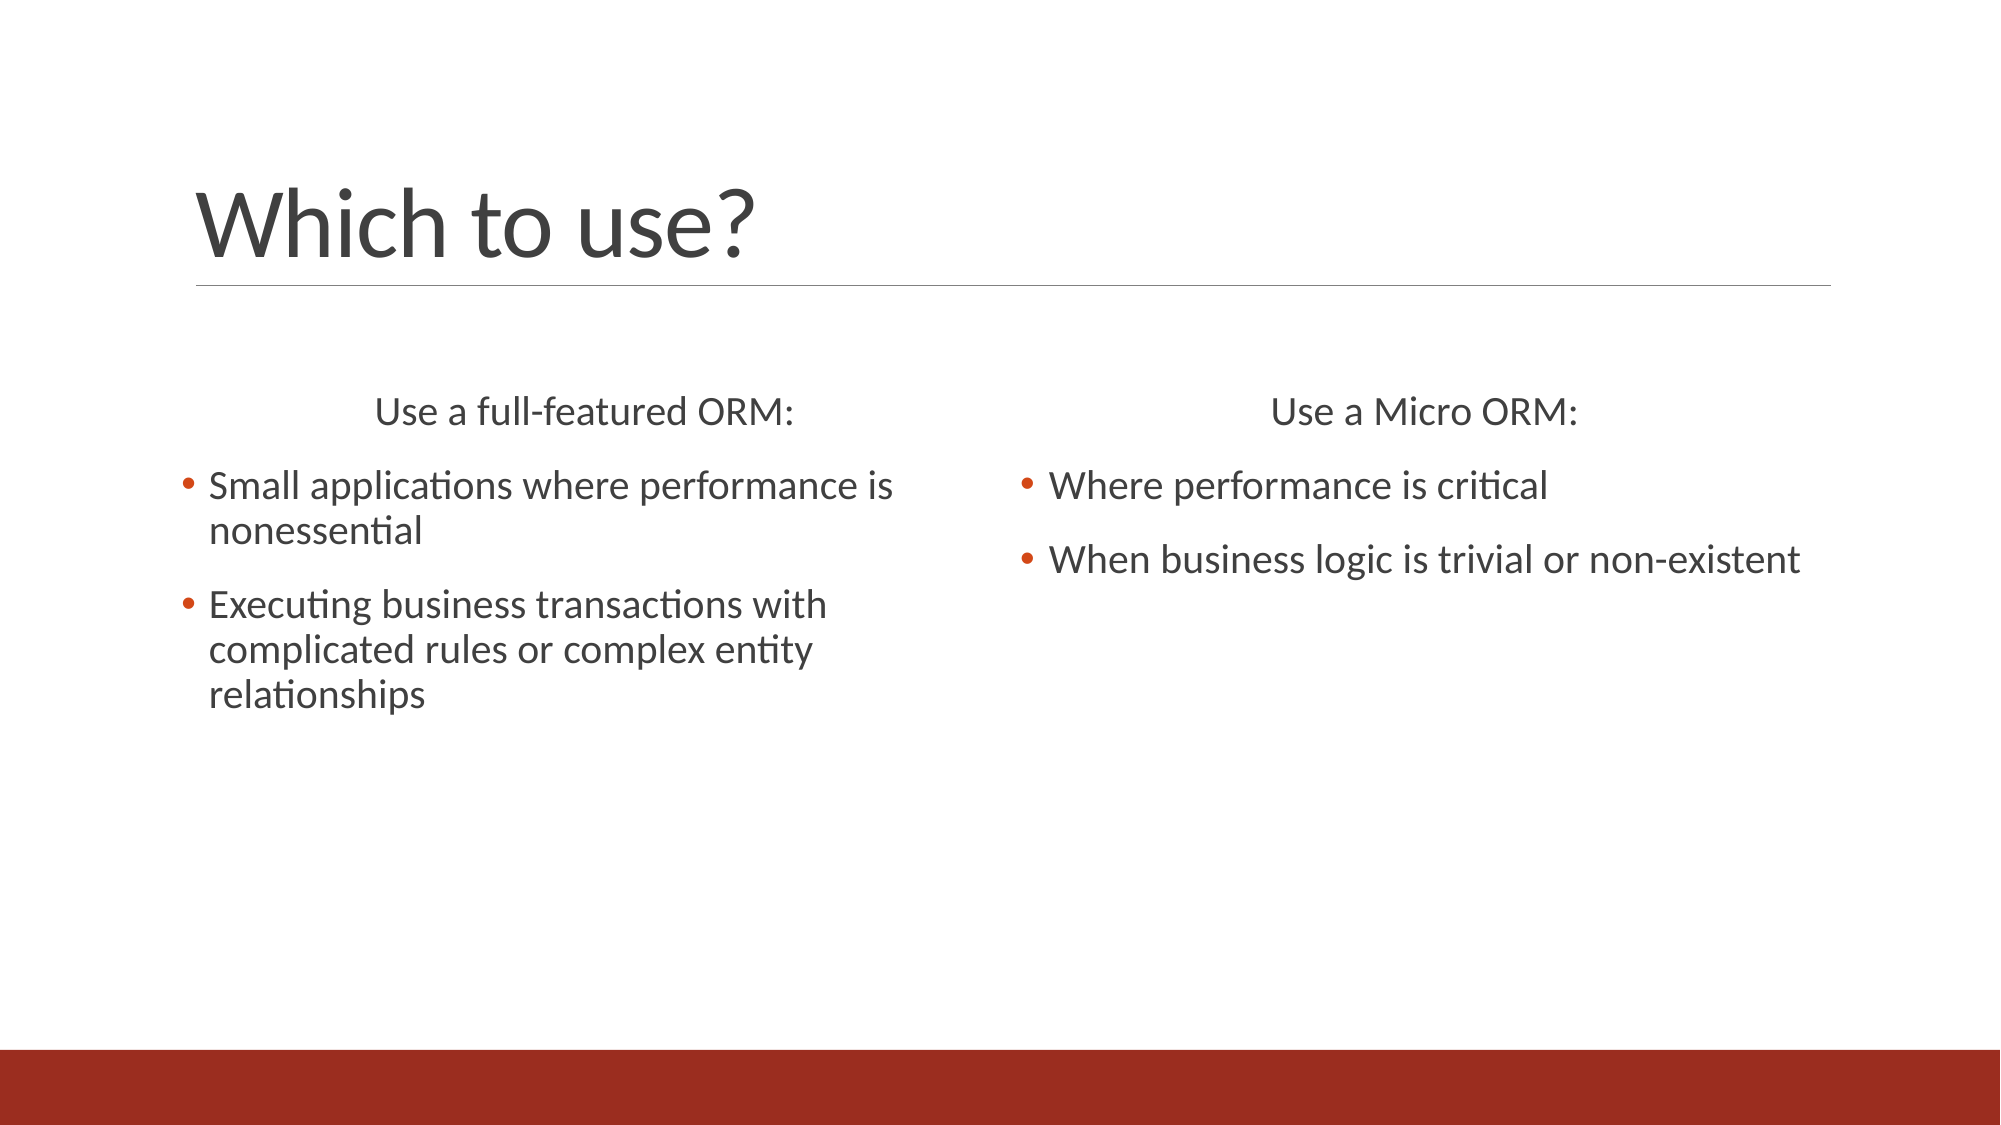

# Which to use?

Use a full-featured ORM:
Small applications where performance is nonessential
Executing business transactions with complicated rules or complex entity relationships

Use a Micro ORM:
Where performance is critical
When business logic is trivial or non-existent